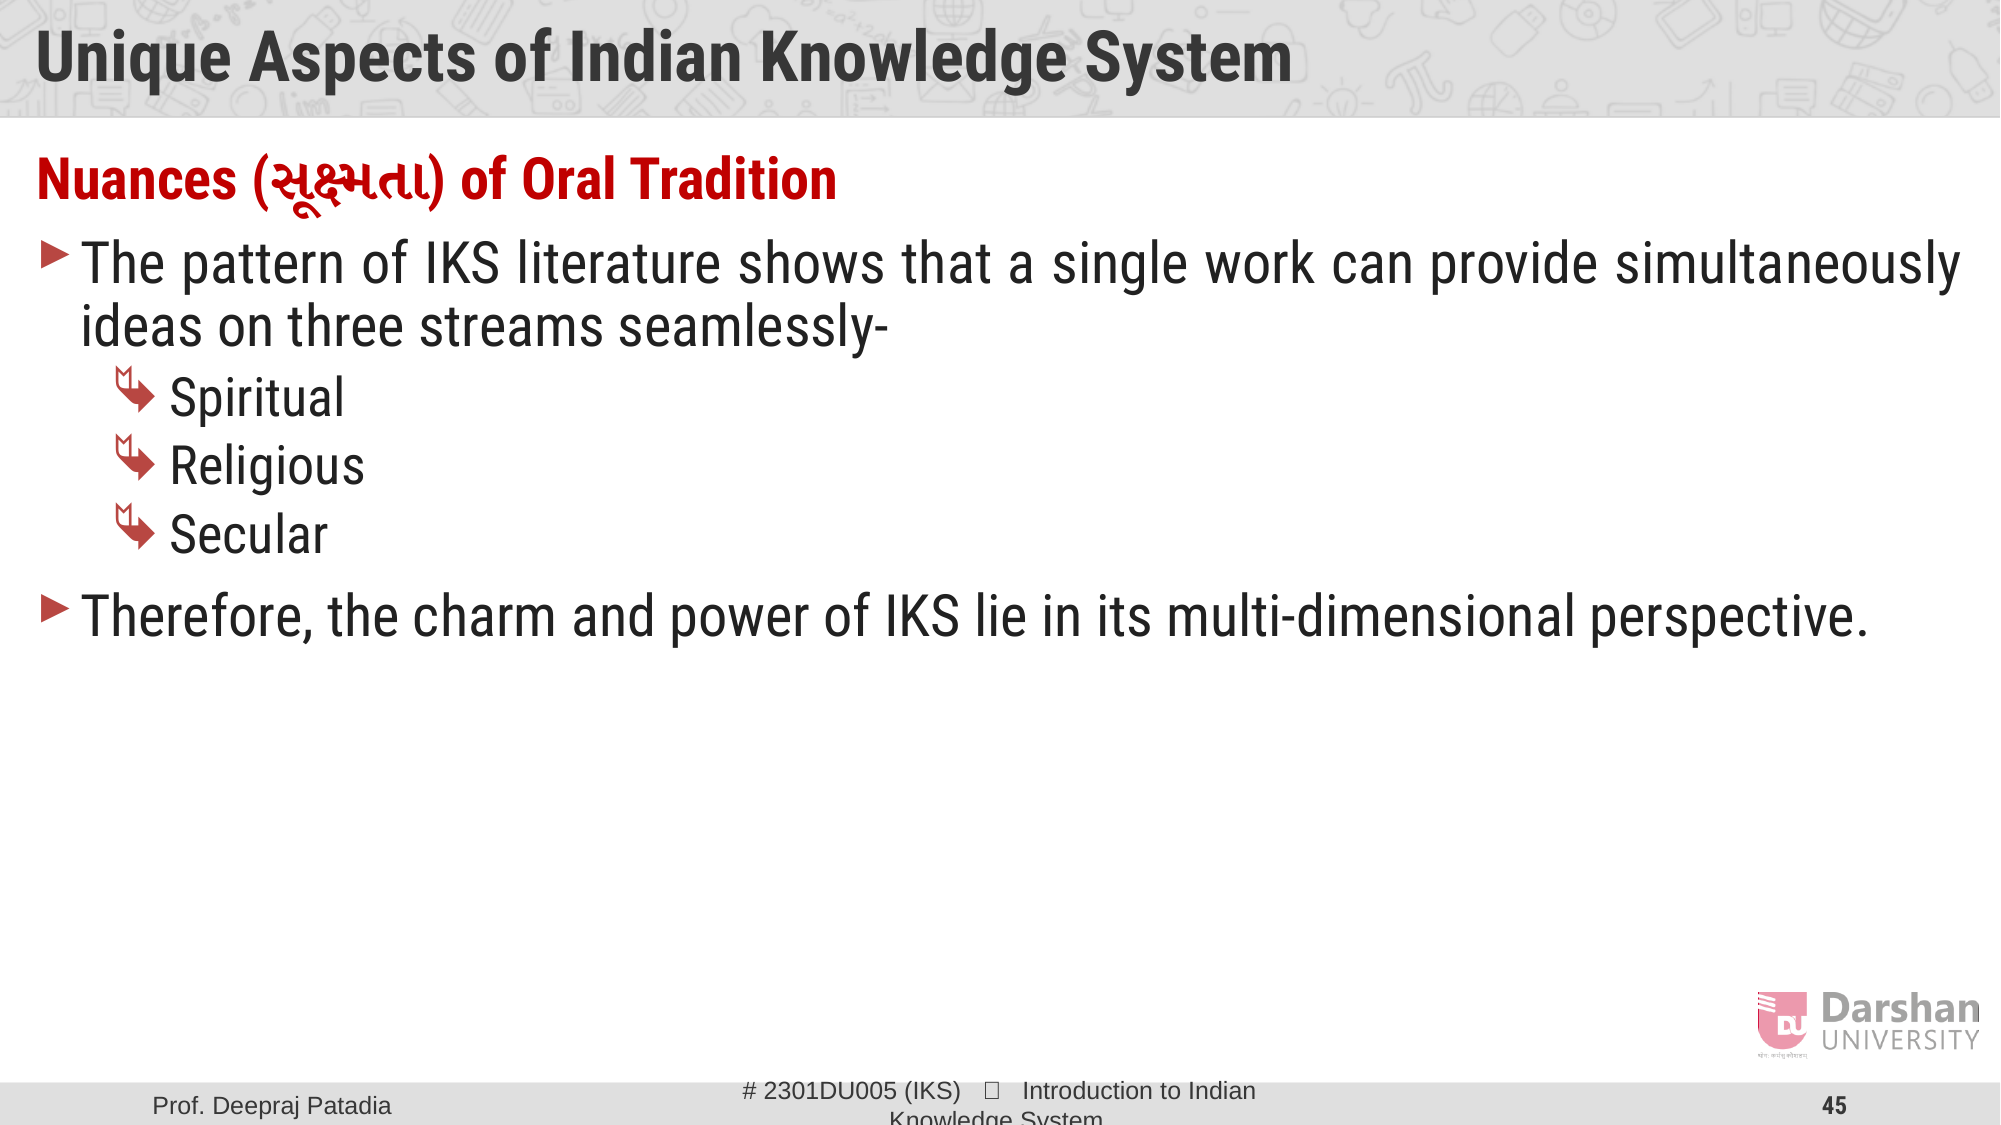

# Unique Aspects of Indian Knowledge System
Nuances (સૂક્ષ્મતા) of Oral Tradition
The pattern of IKS literature shows that a single work can provide simultaneously ideas on three streams seamlessly-
Spiritual
Religious
Secular
Therefore, the charm and power of IKS lie in its multi-dimensional perspective.